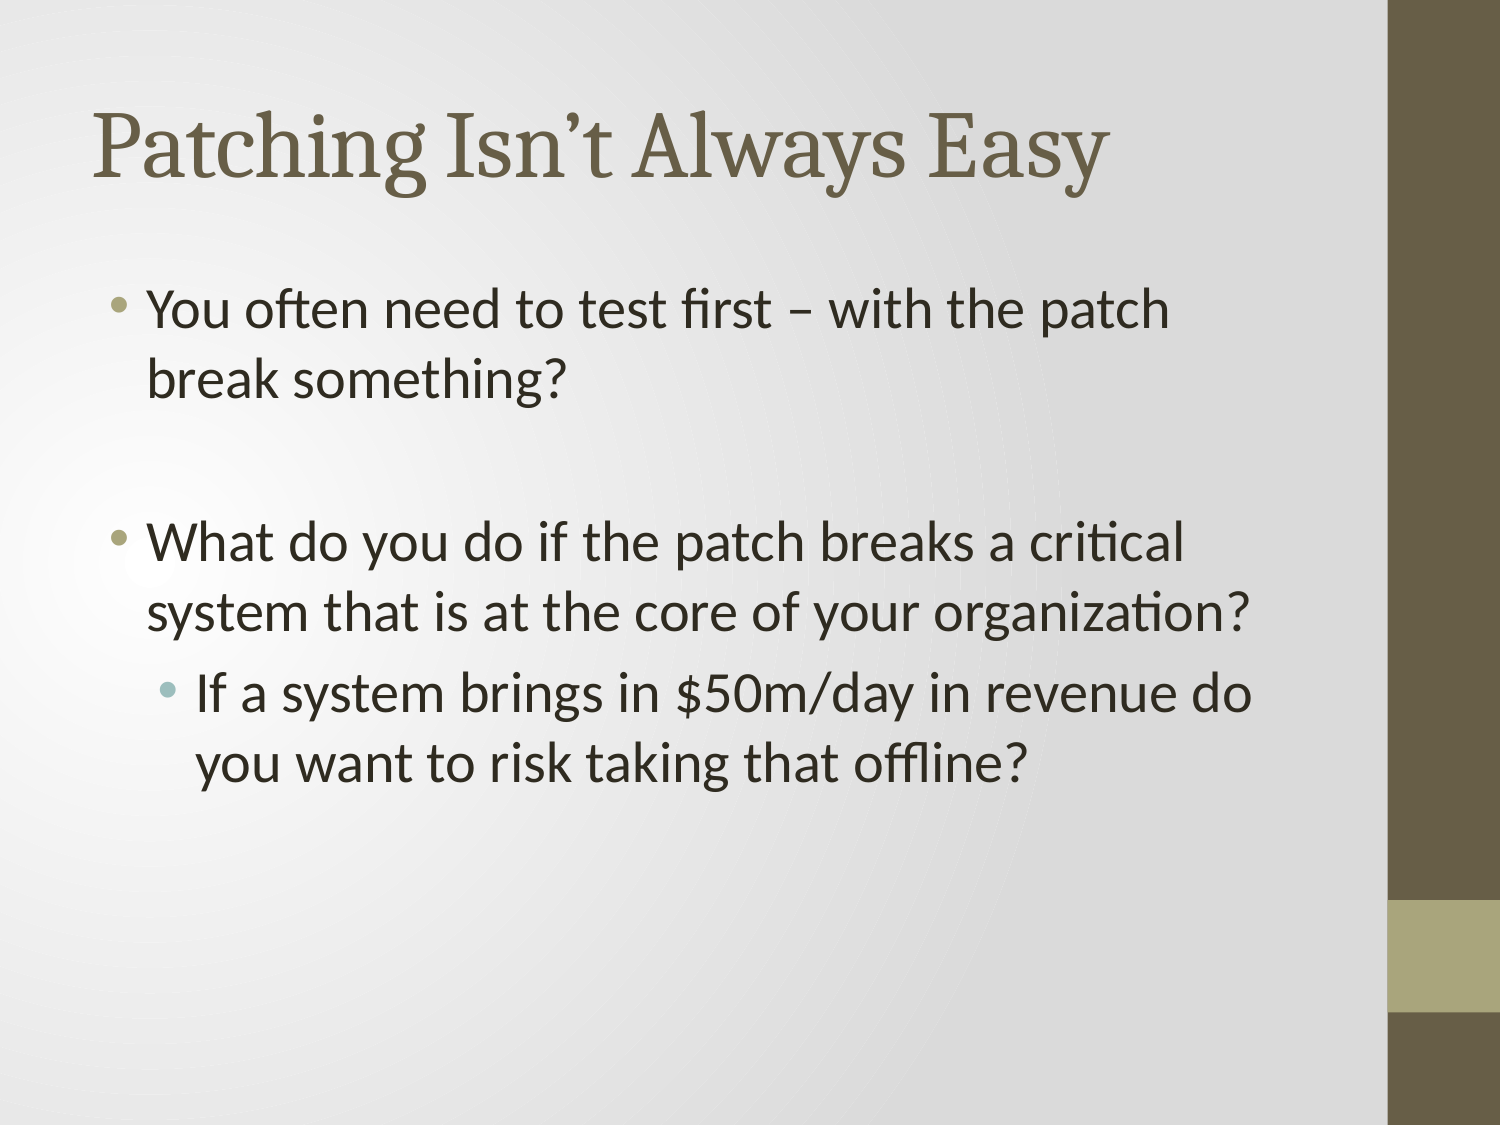

# Patching Isn’t Always Easy
You often need to test first – with the patch break something?

What do you do if the patch breaks a critical system that is at the core of your organization?
If a system brings in $50m/day in revenue do you want to risk taking that offline?